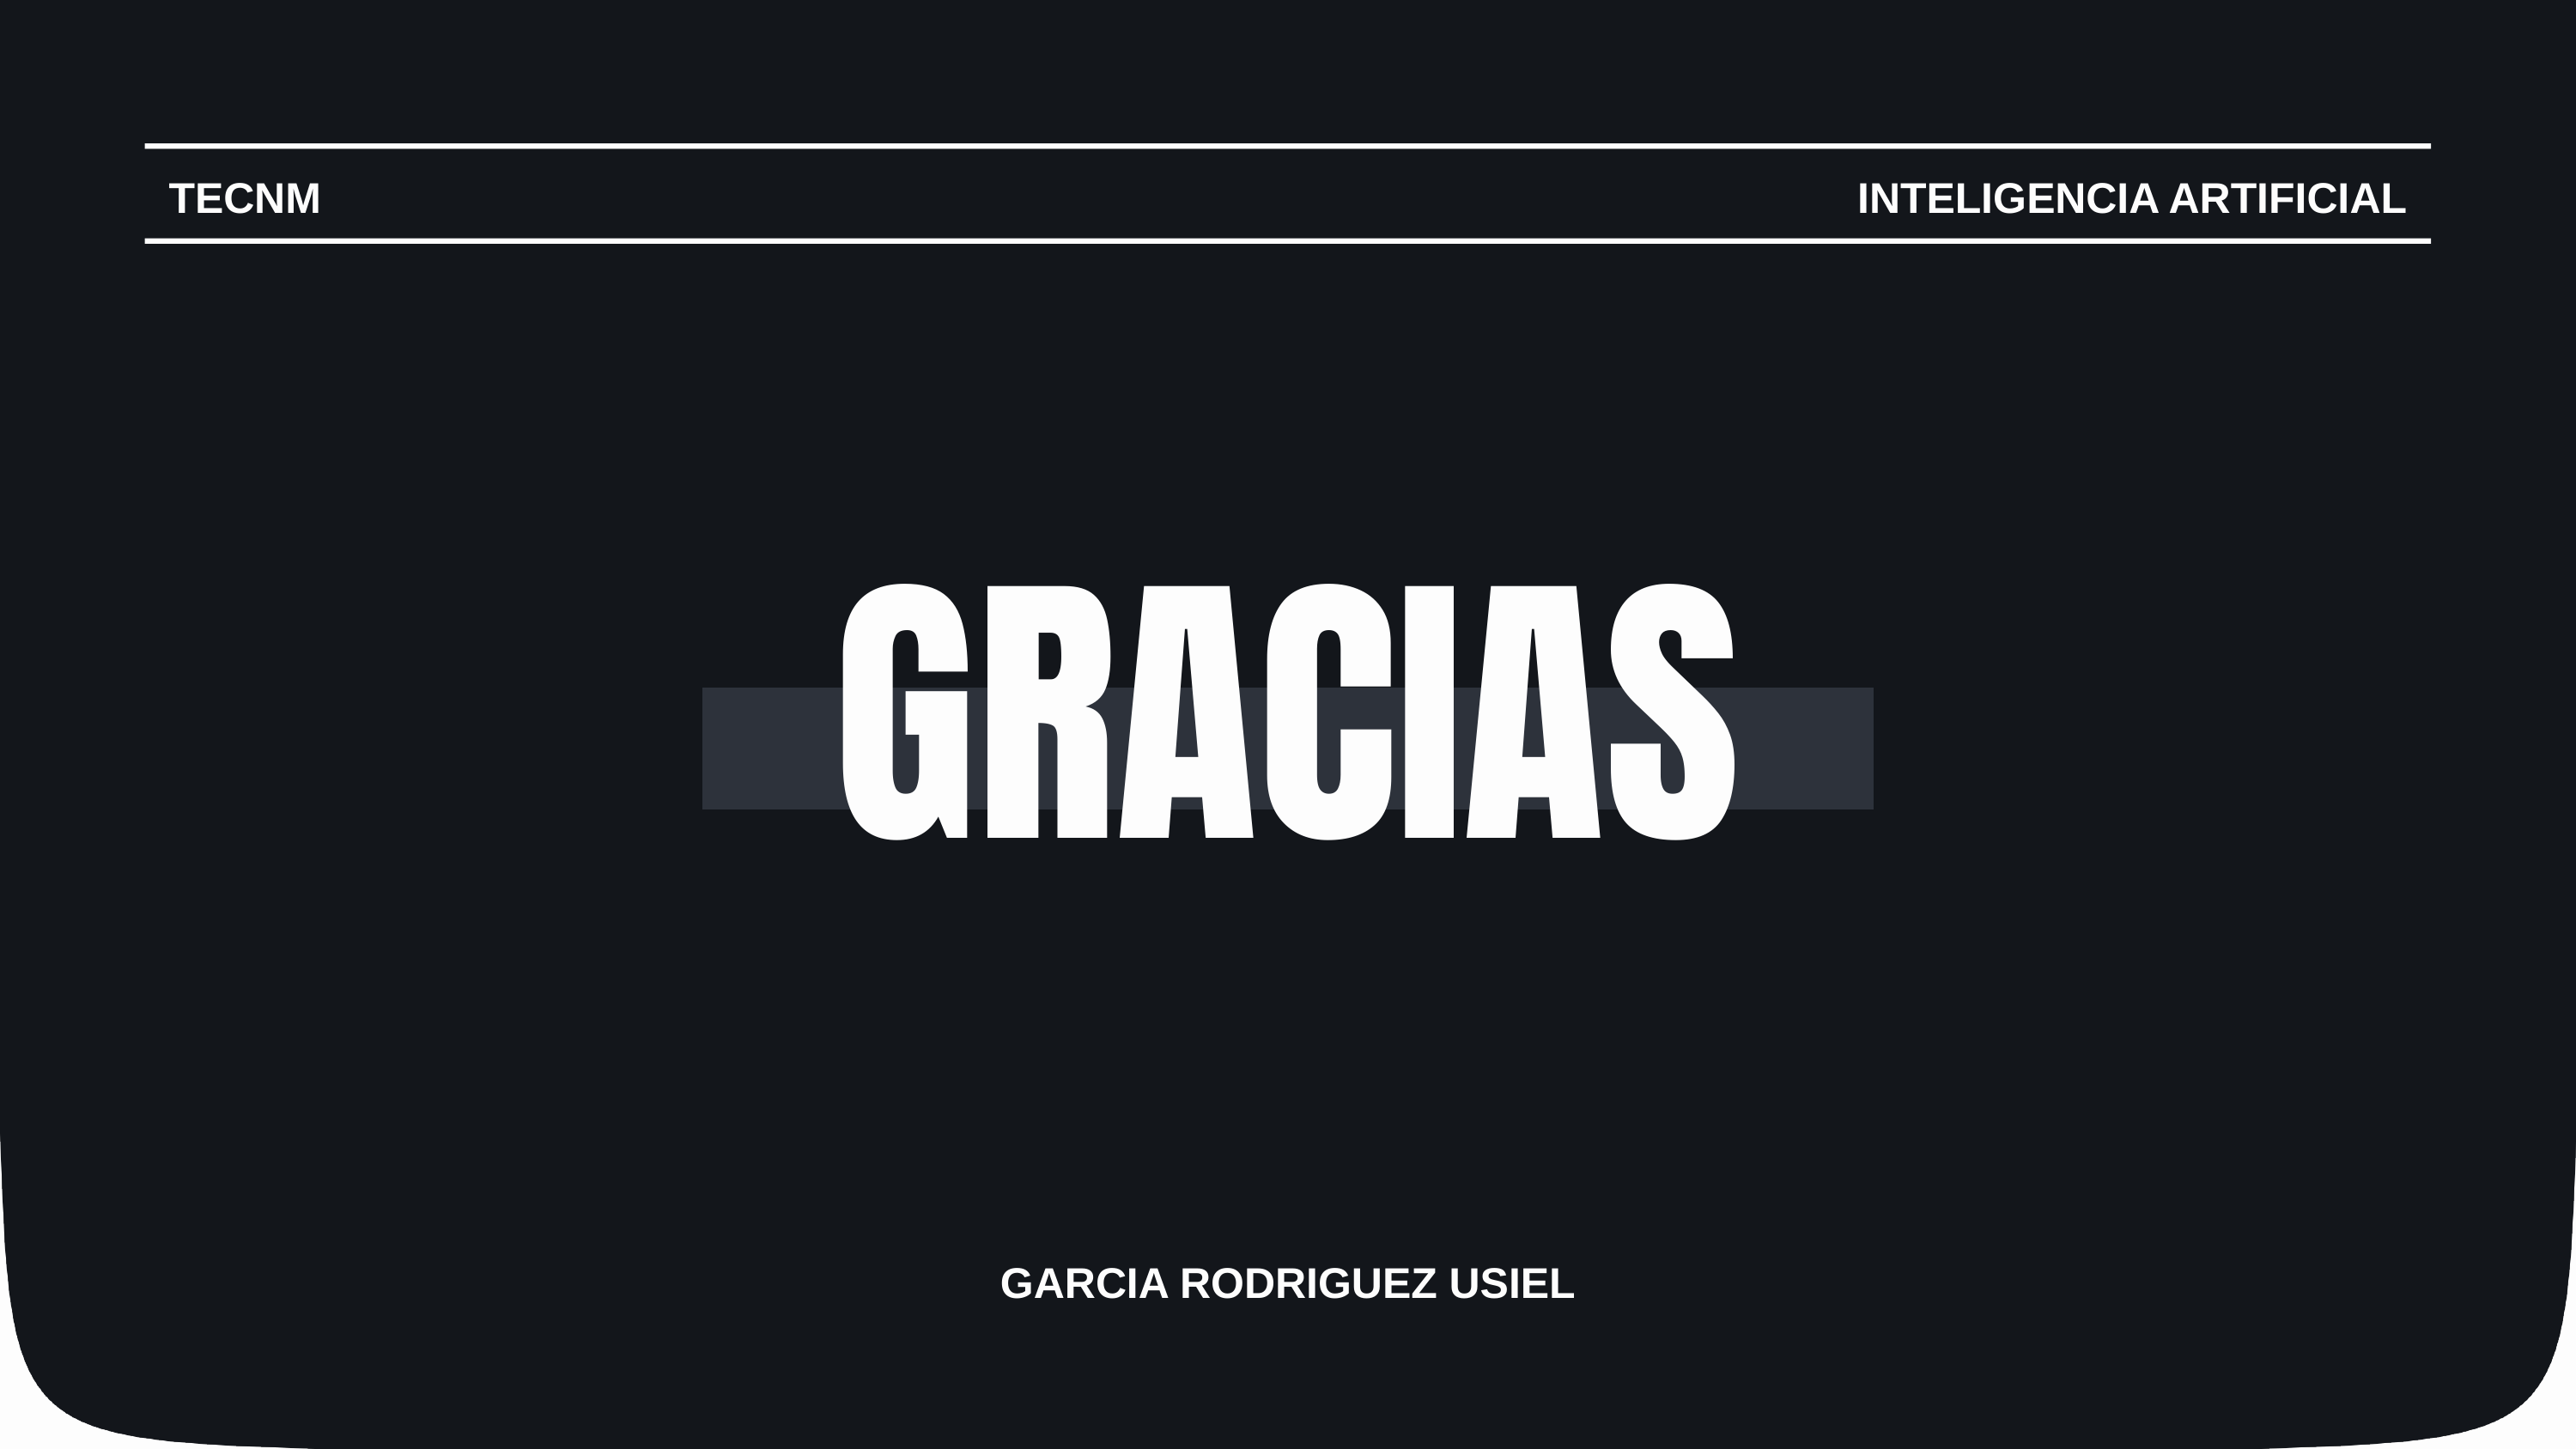

TECNM
INTELIGENCIA ARTIFICIAL

GRACIAS

GARCIA RODRIGUEZ USIEL